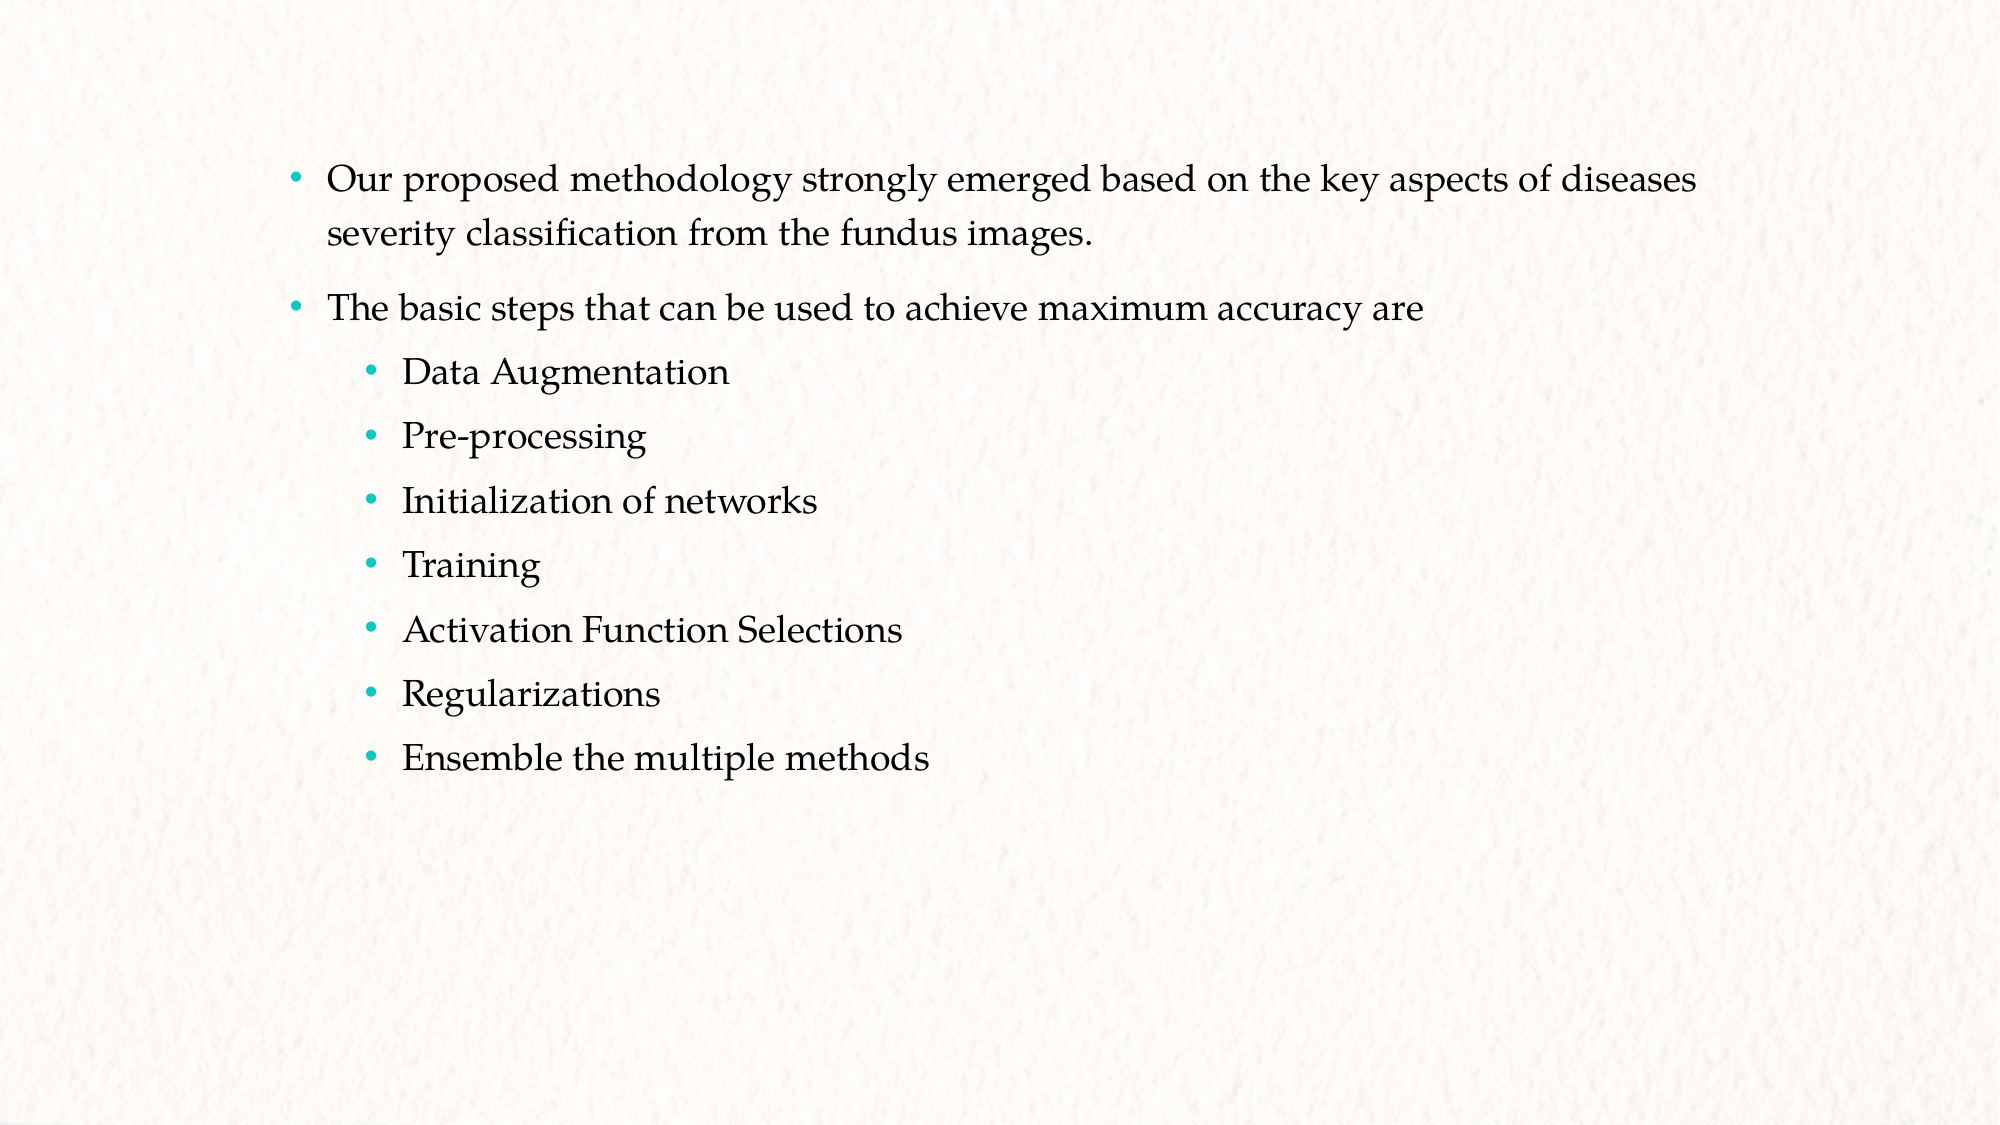

Our proposed methodology strongly emerged based on the key aspects of diseases severity classification from the fundus images.
The basic steps that can be used to achieve maximum accuracy are
Data Augmentation
Pre-processing
Initialization of networks
Training
Activation Function Selections
Regularizations
Ensemble the multiple methods